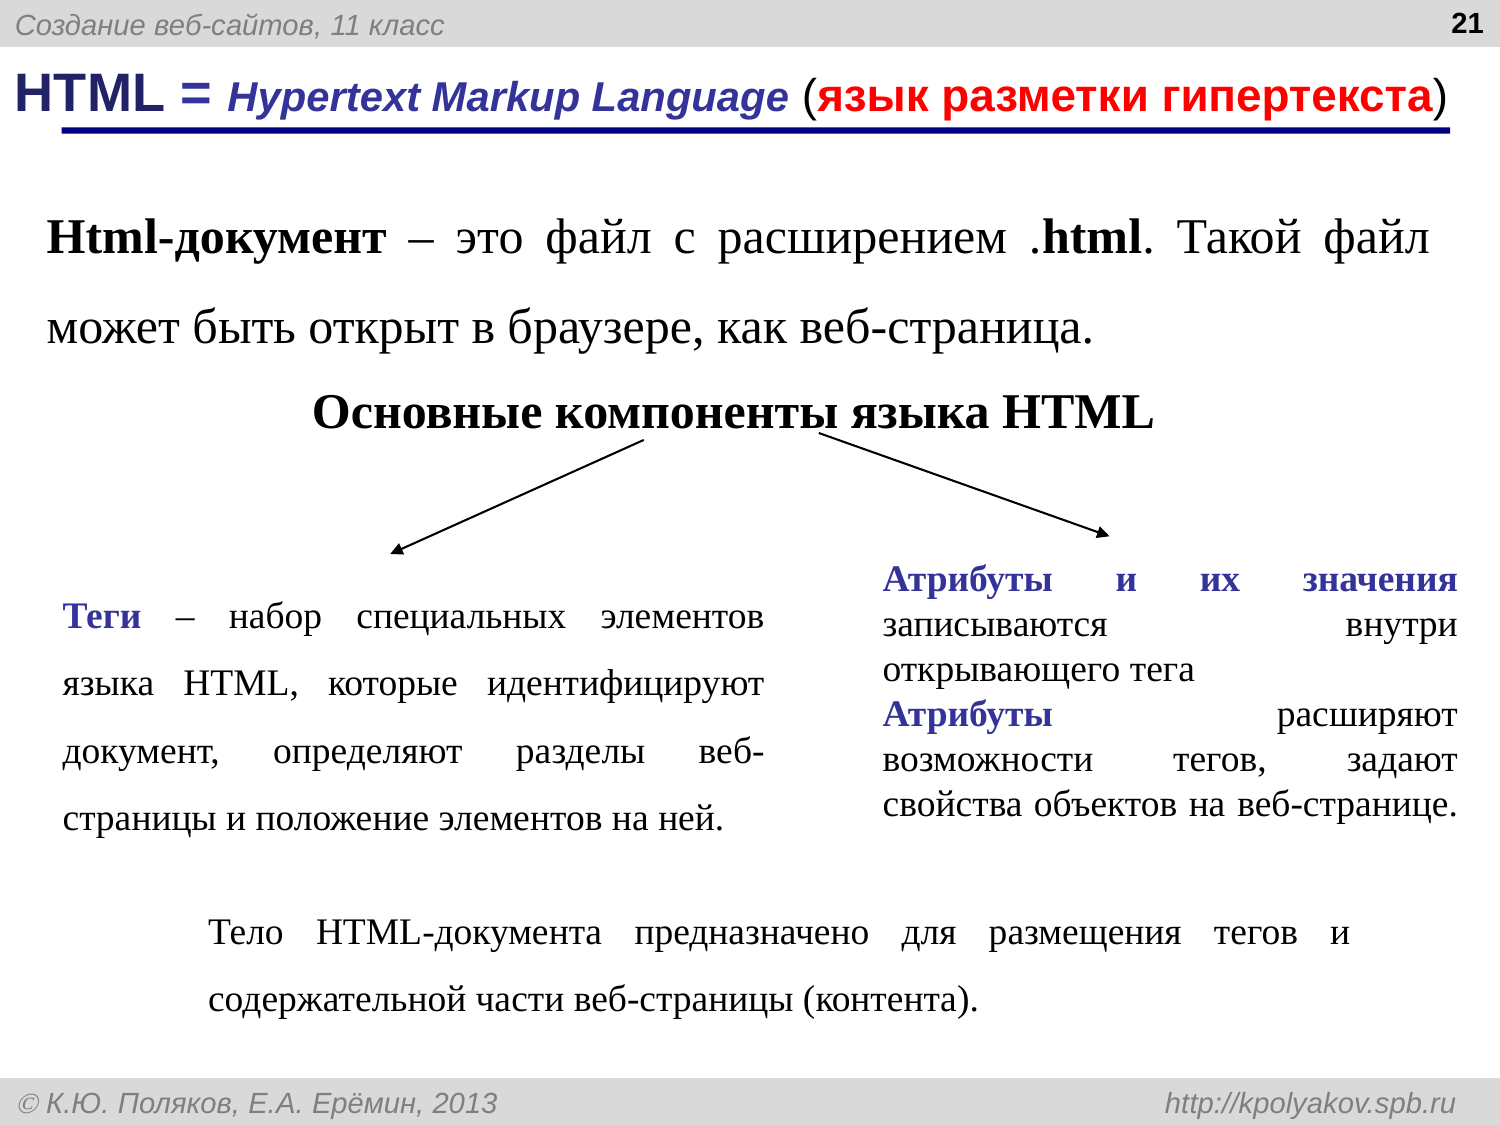

21
HTML = Hypertext Markup Language (язык разметки гипертекста)
Html-документ – это файл с расширением .html. Такой файл может быть открыт в браузере, как веб-страница.
Основные компоненты языка HTML
Атрибуты и их значения записываются внутри открывающего тега
Атрибуты расширяют возможности тегов, задают свойства объектов на веб-странице.
Теги – набор специальных элементов языка HTML, которые идентифицируют документ, определяют разделы веб-страницы и положение элементов на ней.
Тело HTML-документа предназначено для размещения тегов и содержательной части веб-страницы (контента).